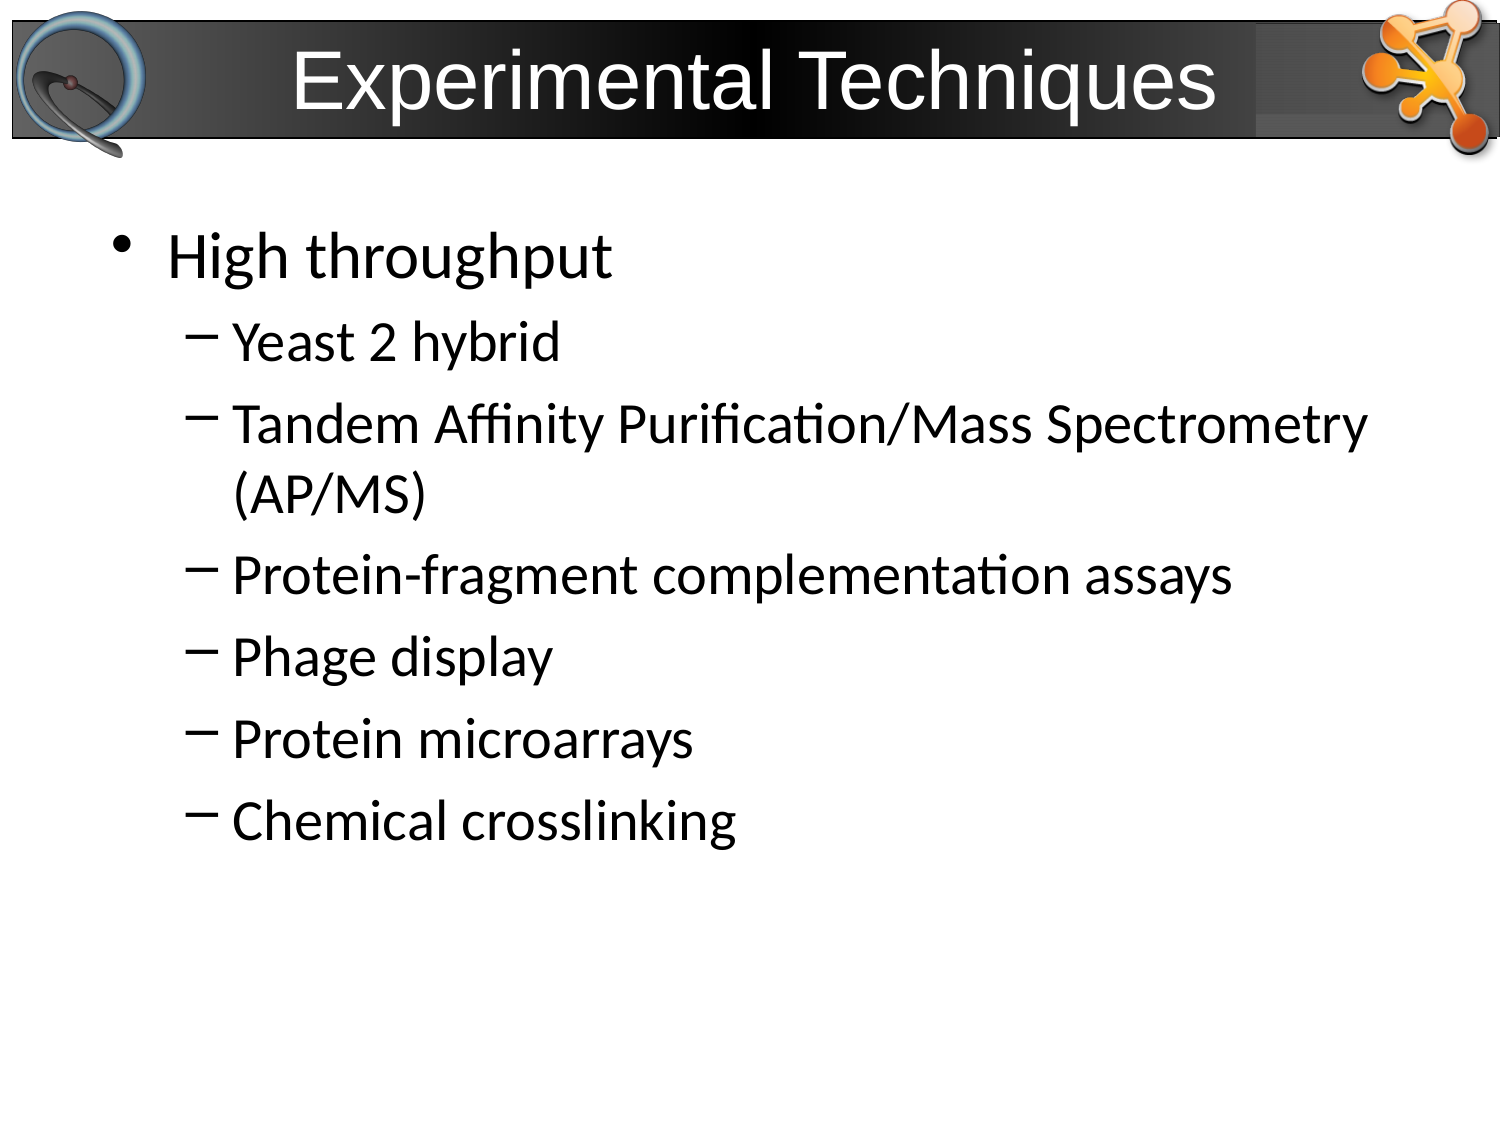

# Experimental Techniques
High throughput
Yeast 2 hybrid
Tandem Affinity Purification/Mass Spectrometry (AP/MS)
Protein-fragment complementation assays
Phage display
Protein microarrays
Chemical crosslinking